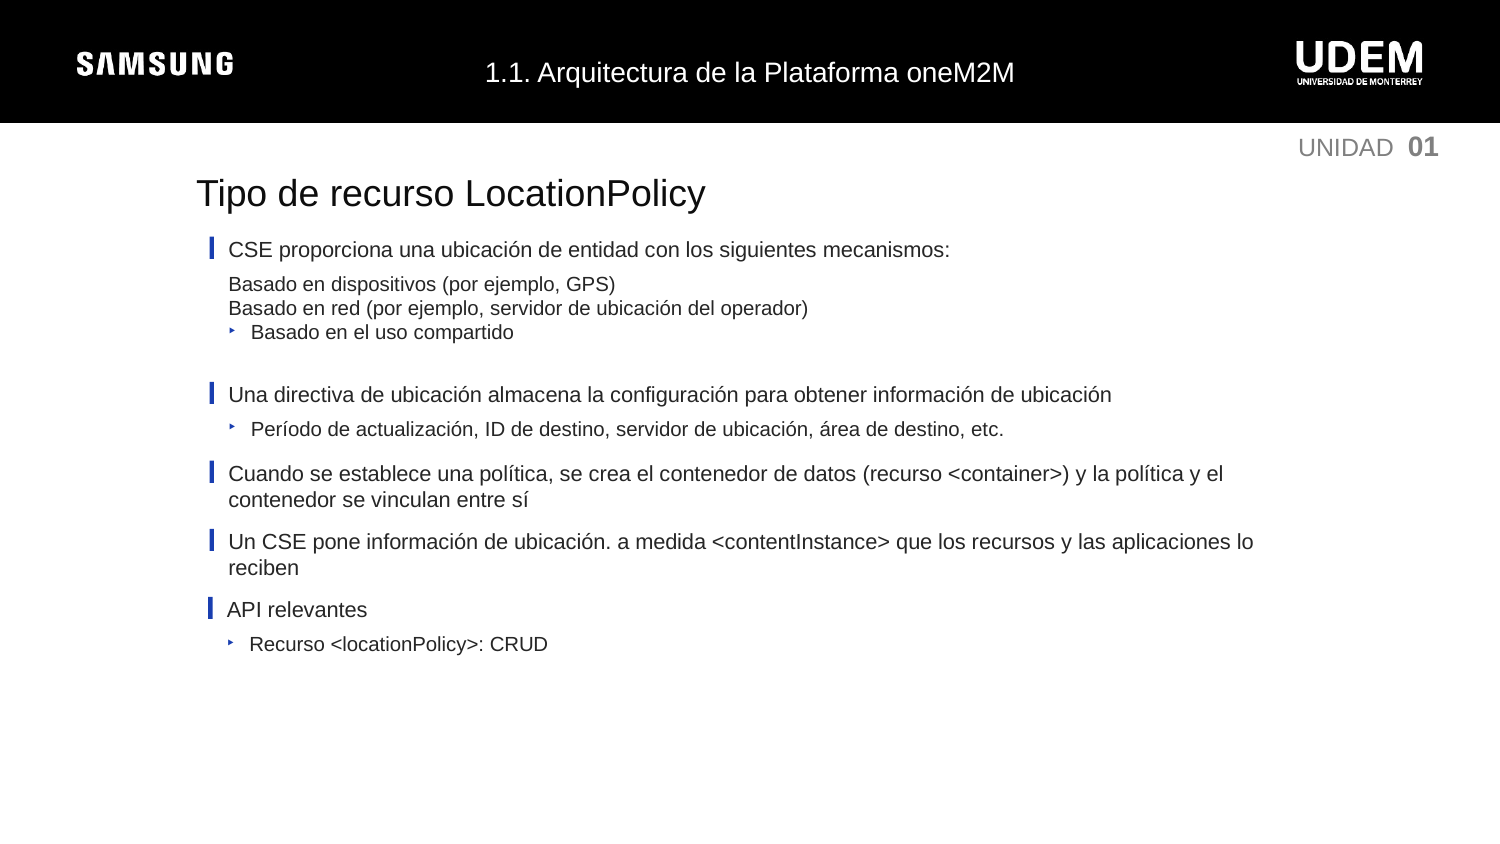

1.1. Arquitectura de la Plataforma oneM2M
UNIDAD  01
Tipo de recurso LocationPolicy
CSE proporciona una ubicación de entidad con los siguientes mecanismos:

Basado en dispositivos (por ejemplo, GPS)
Basado en red (por ejemplo, servidor de ubicación del operador)
Basado en el uso compartido
Una directiva de ubicación almacena la configuración para obtener información de ubicación

Período de actualización, ID de destino, servidor de ubicación, área de destino, etc.
Cuando se establece una política, se crea el contenedor de datos (recurso <container>) y la política y el contenedor se vinculan entre sí

Un CSE pone información de ubicación. a medida <contentInstance> que los recursos y las aplicaciones lo reciben

API relevantes

Recurso <locationPolicy>: CRUD